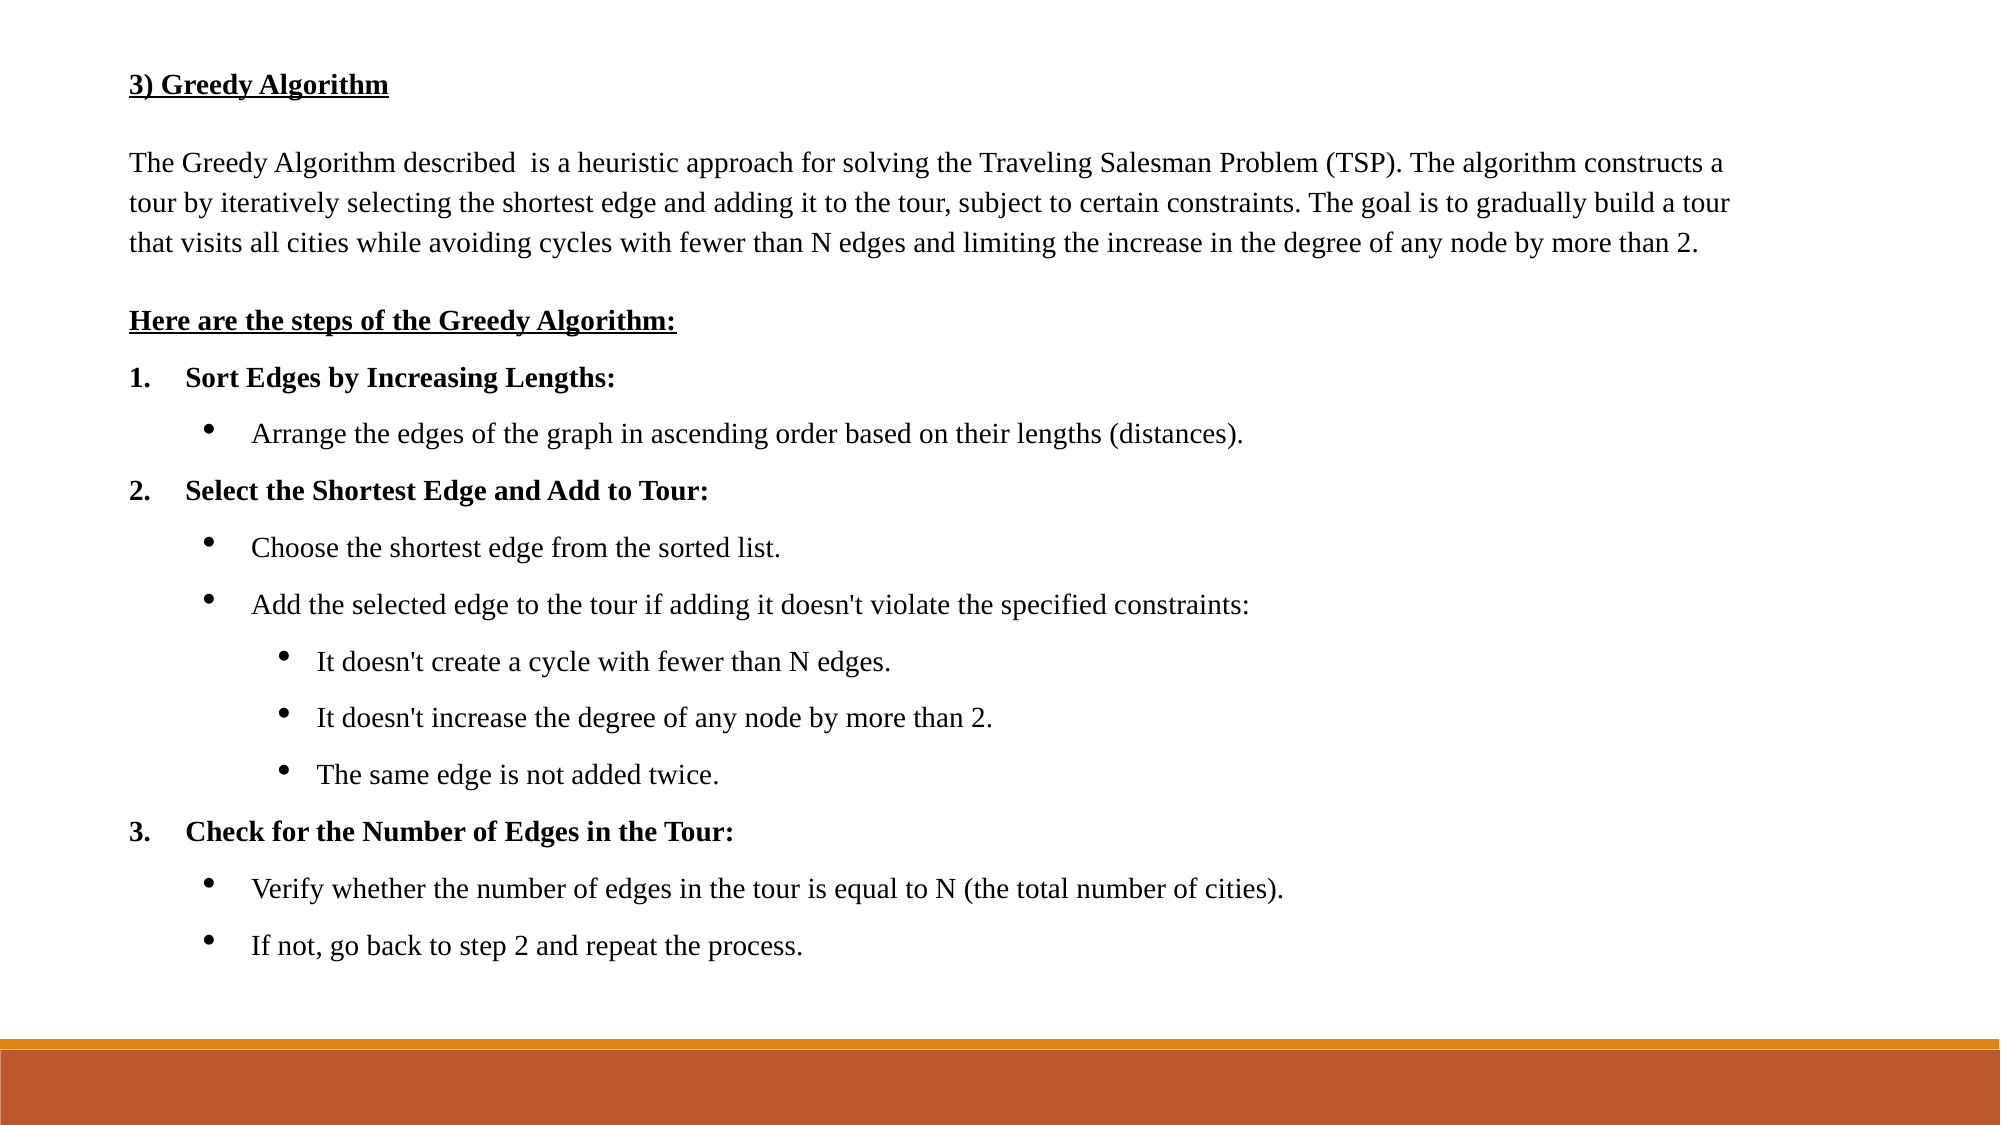

3) Greedy Algorithm
The Greedy Algorithm described  is a heuristic approach for solving the Traveling Salesman Problem (TSP). The algorithm constructs a tour by iteratively selecting the shortest edge and adding it to the tour, subject to certain constraints. The goal is to gradually build a tour that visits all cities while avoiding cycles with fewer than N edges and limiting the increase in the degree of any node by more than 2.
Here are the steps of the Greedy Algorithm:
Sort Edges by Increasing Lengths:
Arrange the edges of the graph in ascending order based on their lengths (distances).
Select the Shortest Edge and Add to Tour:
Choose the shortest edge from the sorted list.
Add the selected edge to the tour if adding it doesn't violate the specified constraints:
It doesn't create a cycle with fewer than N edges.
It doesn't increase the degree of any node by more than 2.
The same edge is not added twice.
Check for the Number of Edges in the Tour:
Verify whether the number of edges in the tour is equal to N (the total number of cities).
If not, go back to step 2 and repeat the process.